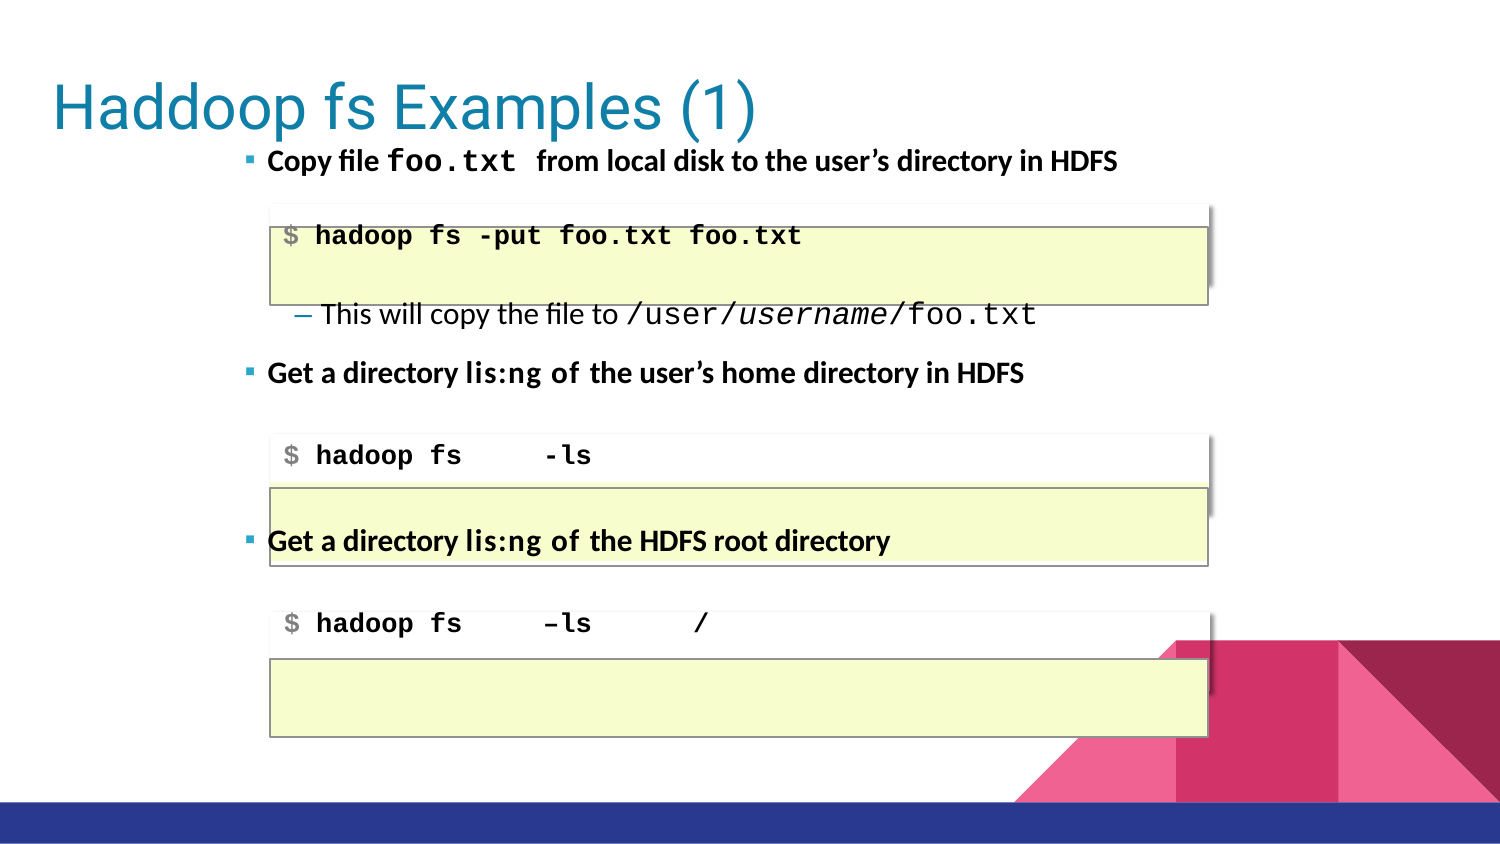

# Haddoop fs Examples (1)
Copy ﬁle foo.txt from local disk to the user’s directory in HDFS

$ hadoop fs -put foo.txt foo.txt

– This will copy the ﬁle to /user/username/foo.txt

Get a directory lis:ng of the user’s home directory in HDFS

$ hadoop fs	-ls

Get a directory lis:ng of the HDFS root directory

$ hadoop fs	–ls	/